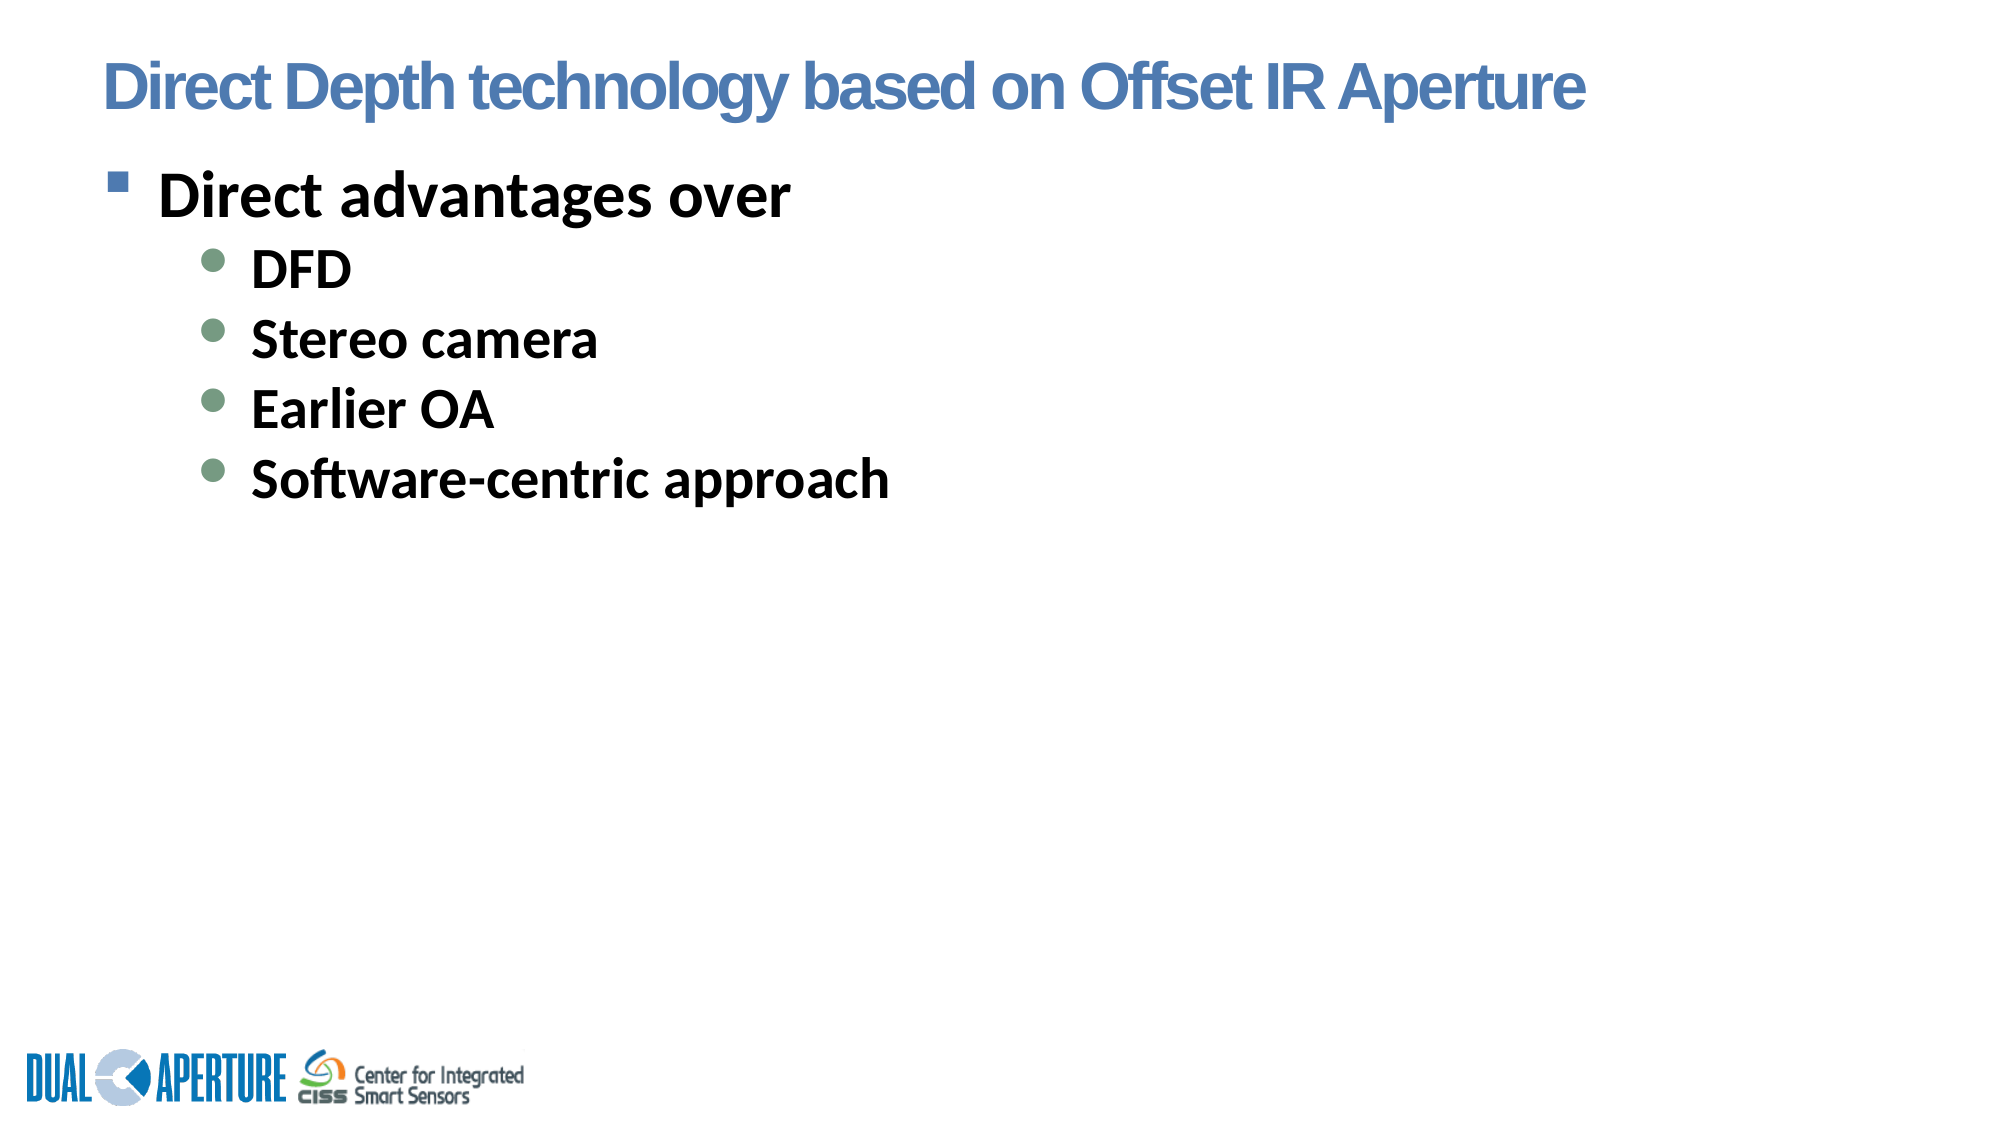

# Direct Depth technology based on Offset IR Aperture
Direct advantages over
DFD
Stereo camera
Earlier OA
Software-centric approach